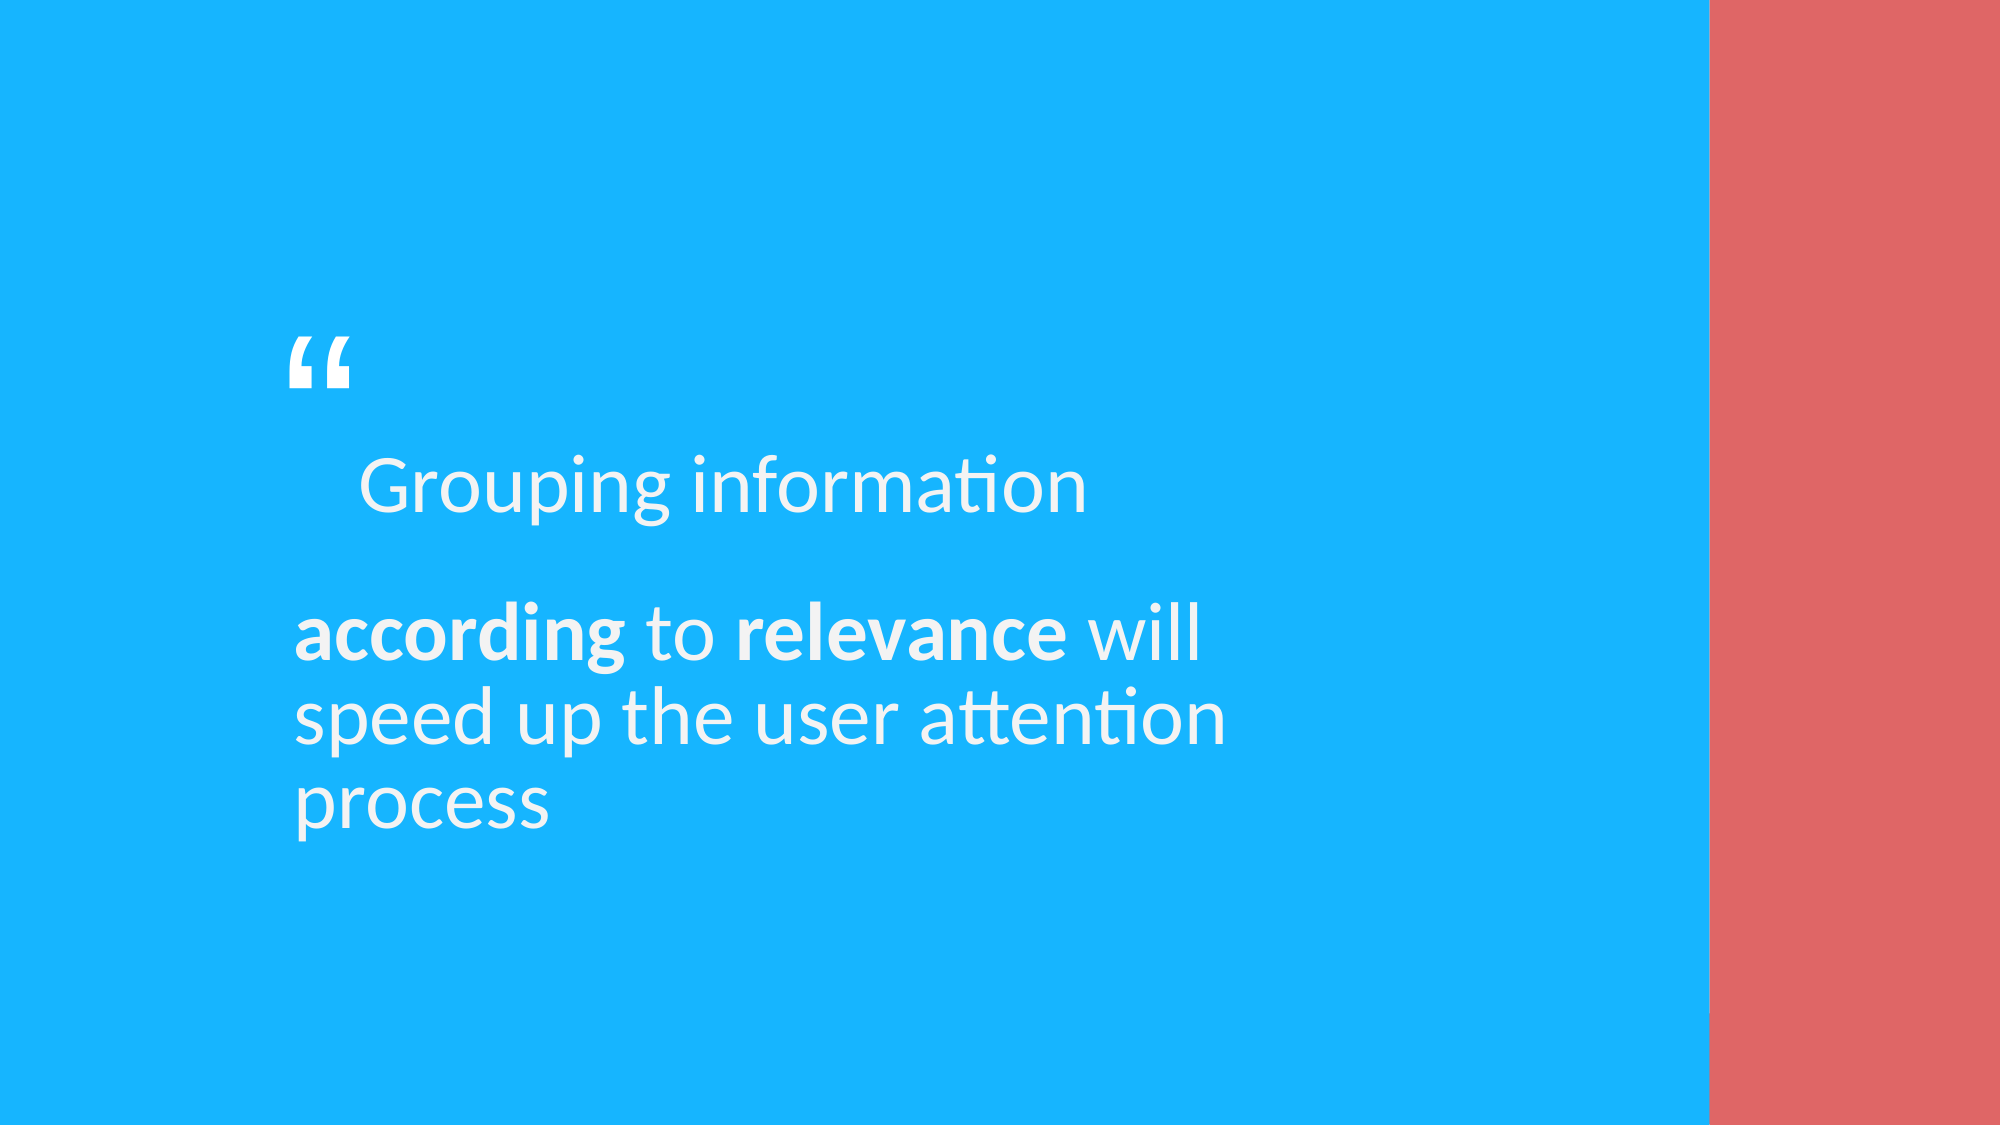

# “Grouping information according to relevance will speed up the user attention process